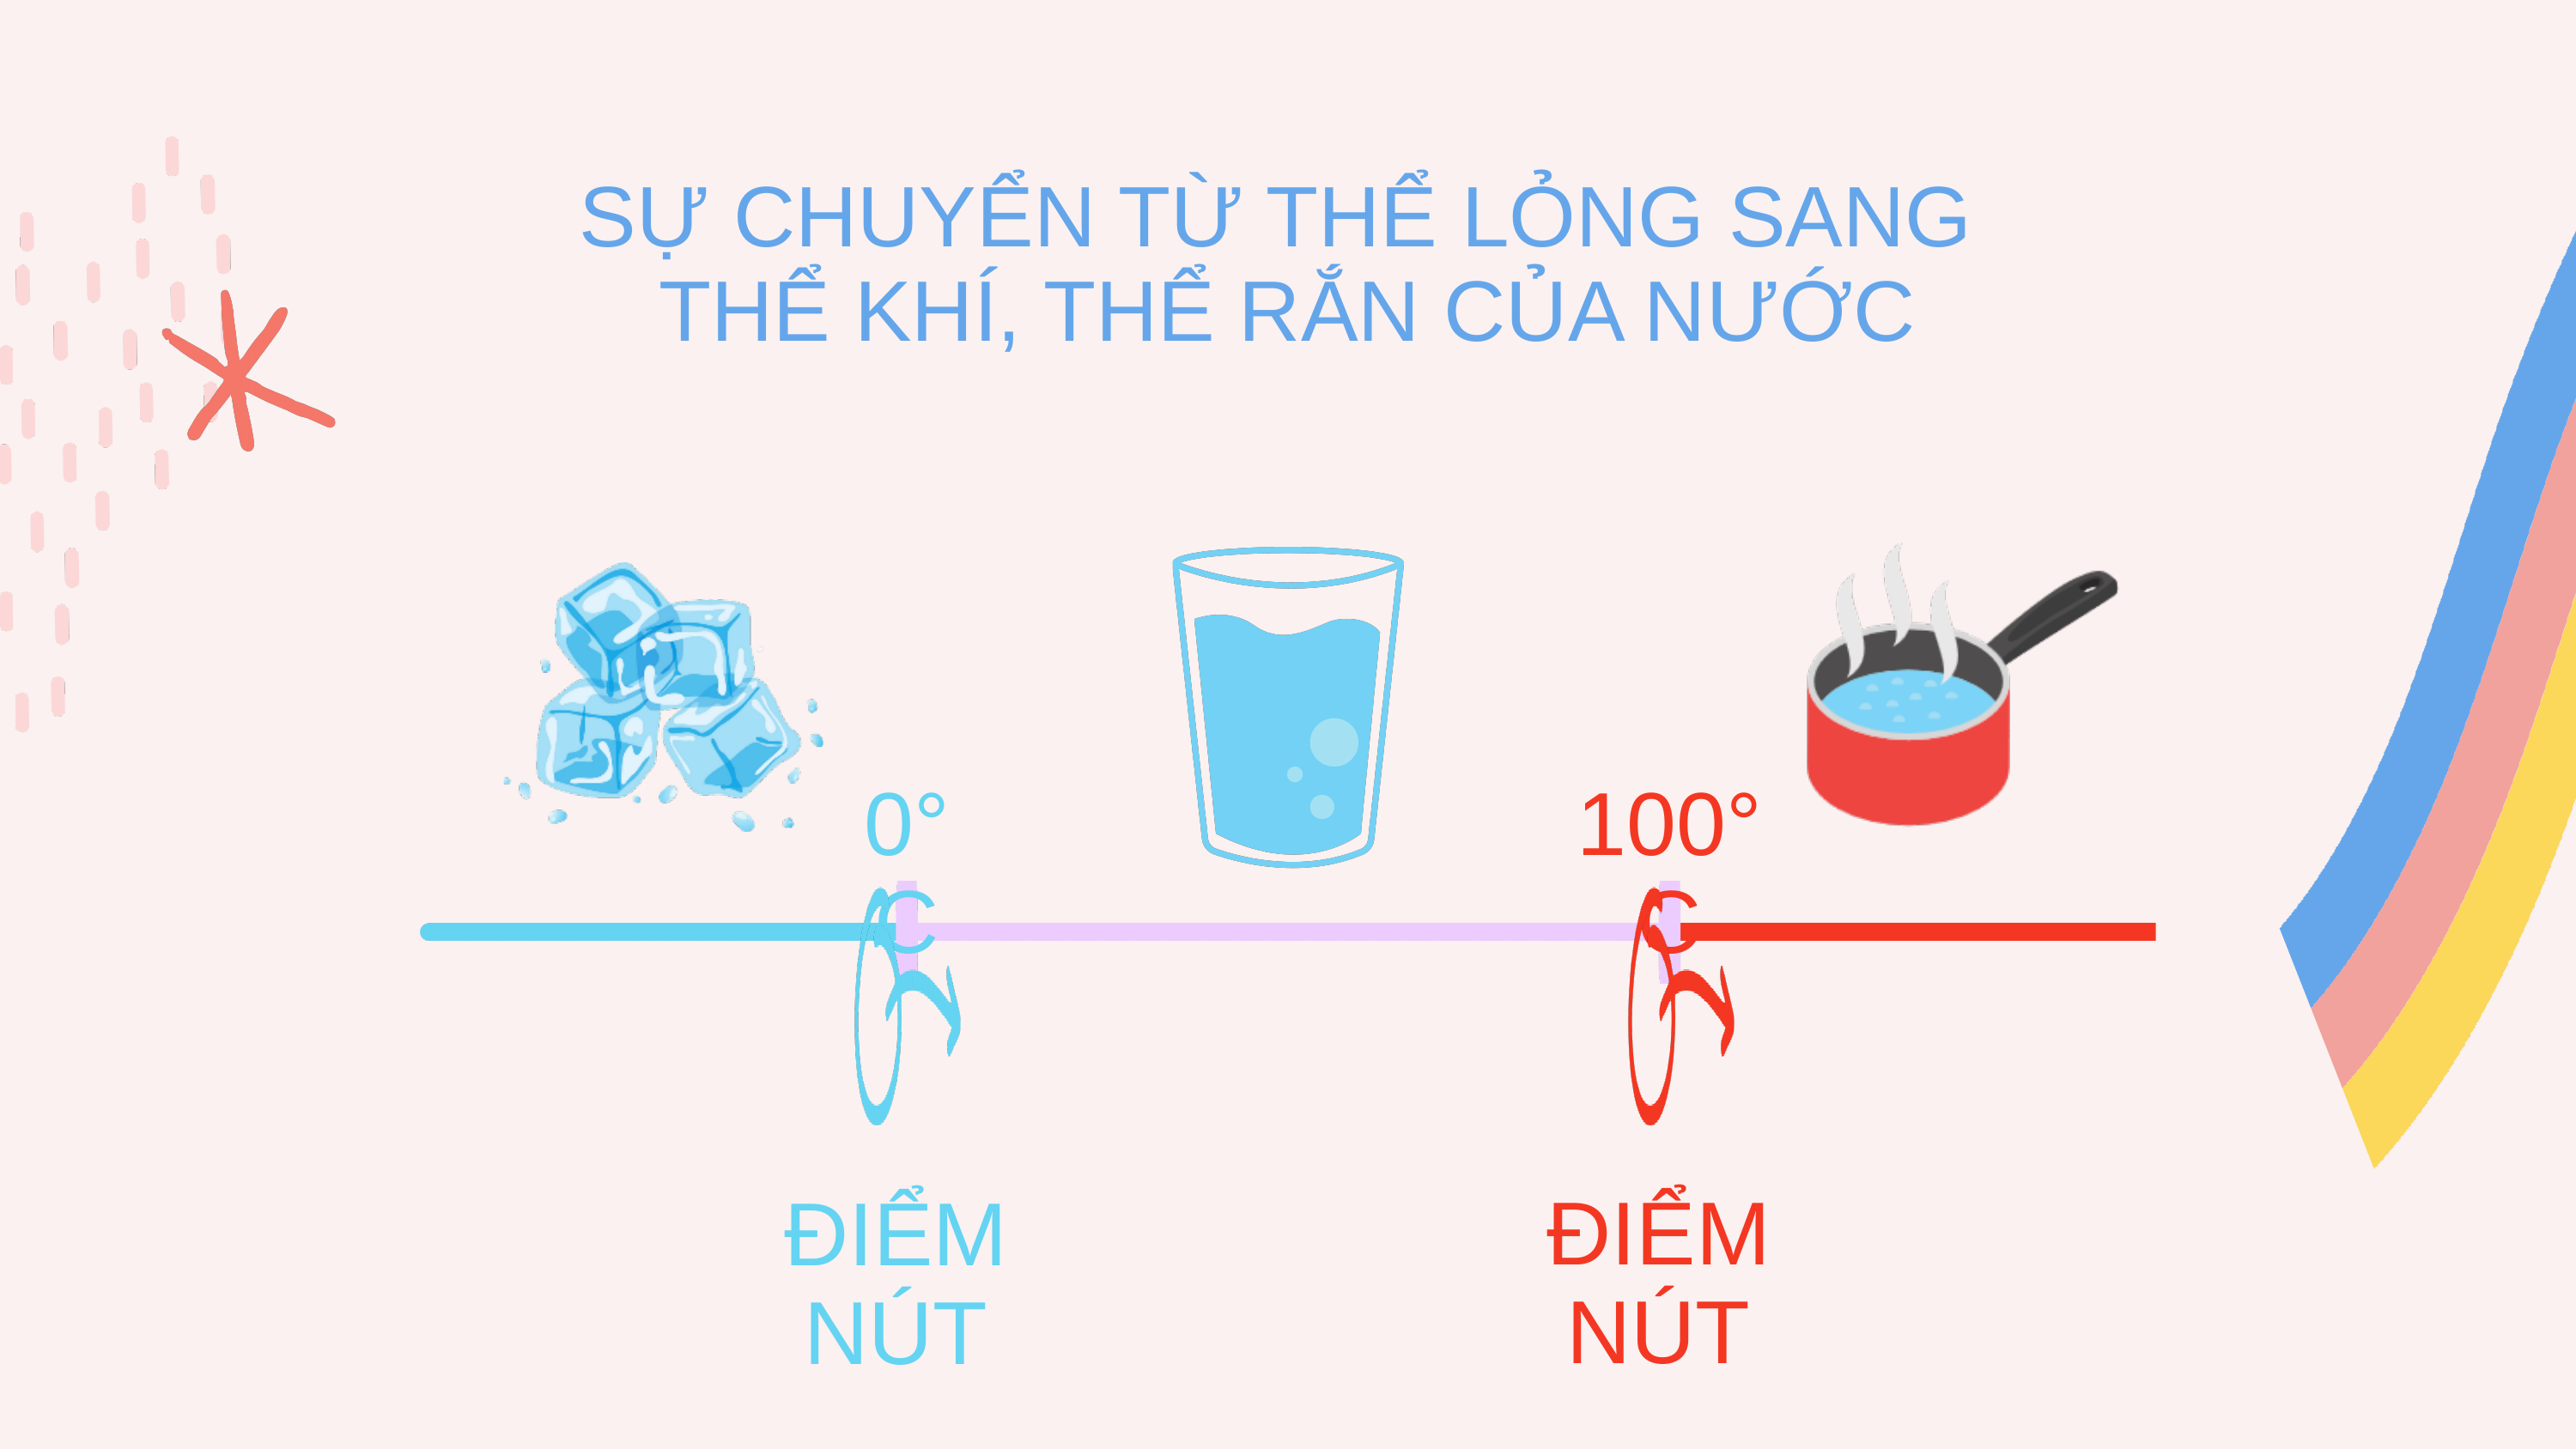

SỰ CHUYỂN TỪ THỂ LỎNG SANG
THỂ KHÍ, THỂ RẮN CỦA NƯỚC

0°C
100°C

ĐIỂM NÚT
ĐIỂM NÚT